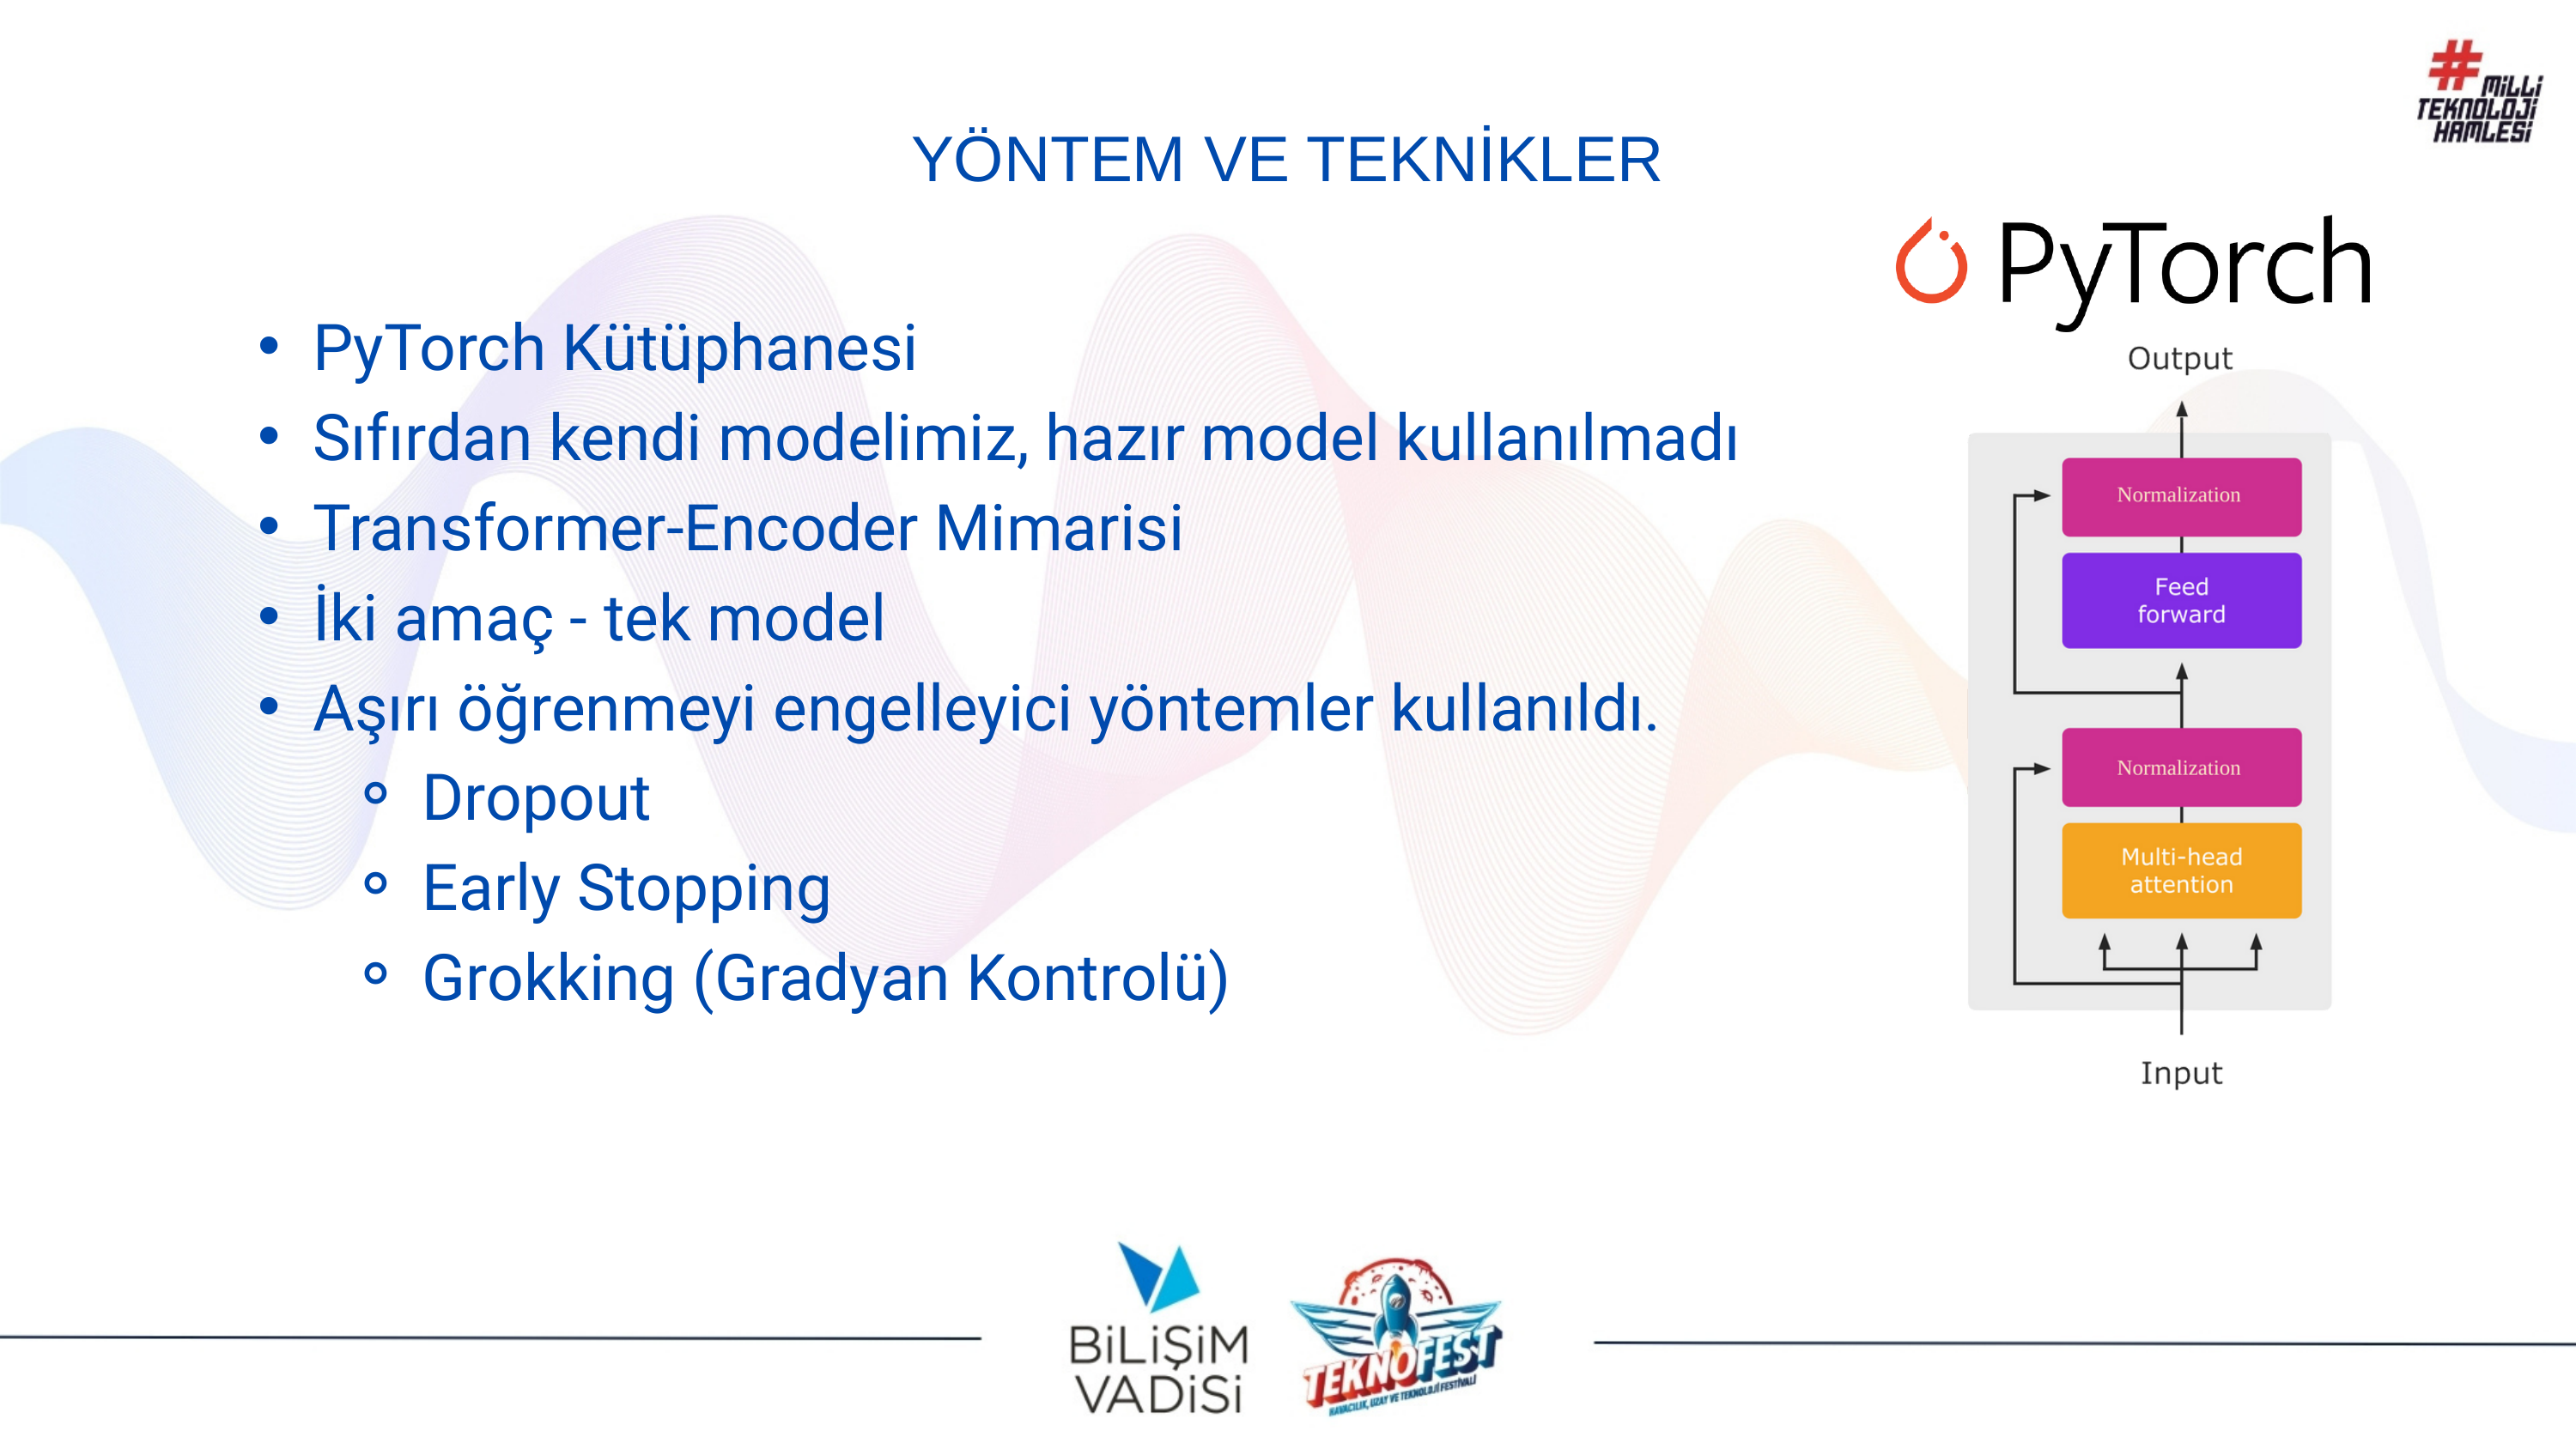

YÖNTEM VE TEKNİKLER

PyTorch Kütüphanesi
Sıfırdan kendi modelimiz, hazır model kullanılmadı
Transformer-Encoder Mimarisi
İki amaç - tek model
Aşırı öğrenmeyi engelleyici yöntemler kullanıldı.
Dropout
Early Stopping
Grokking (Gradyan Kontrolü)